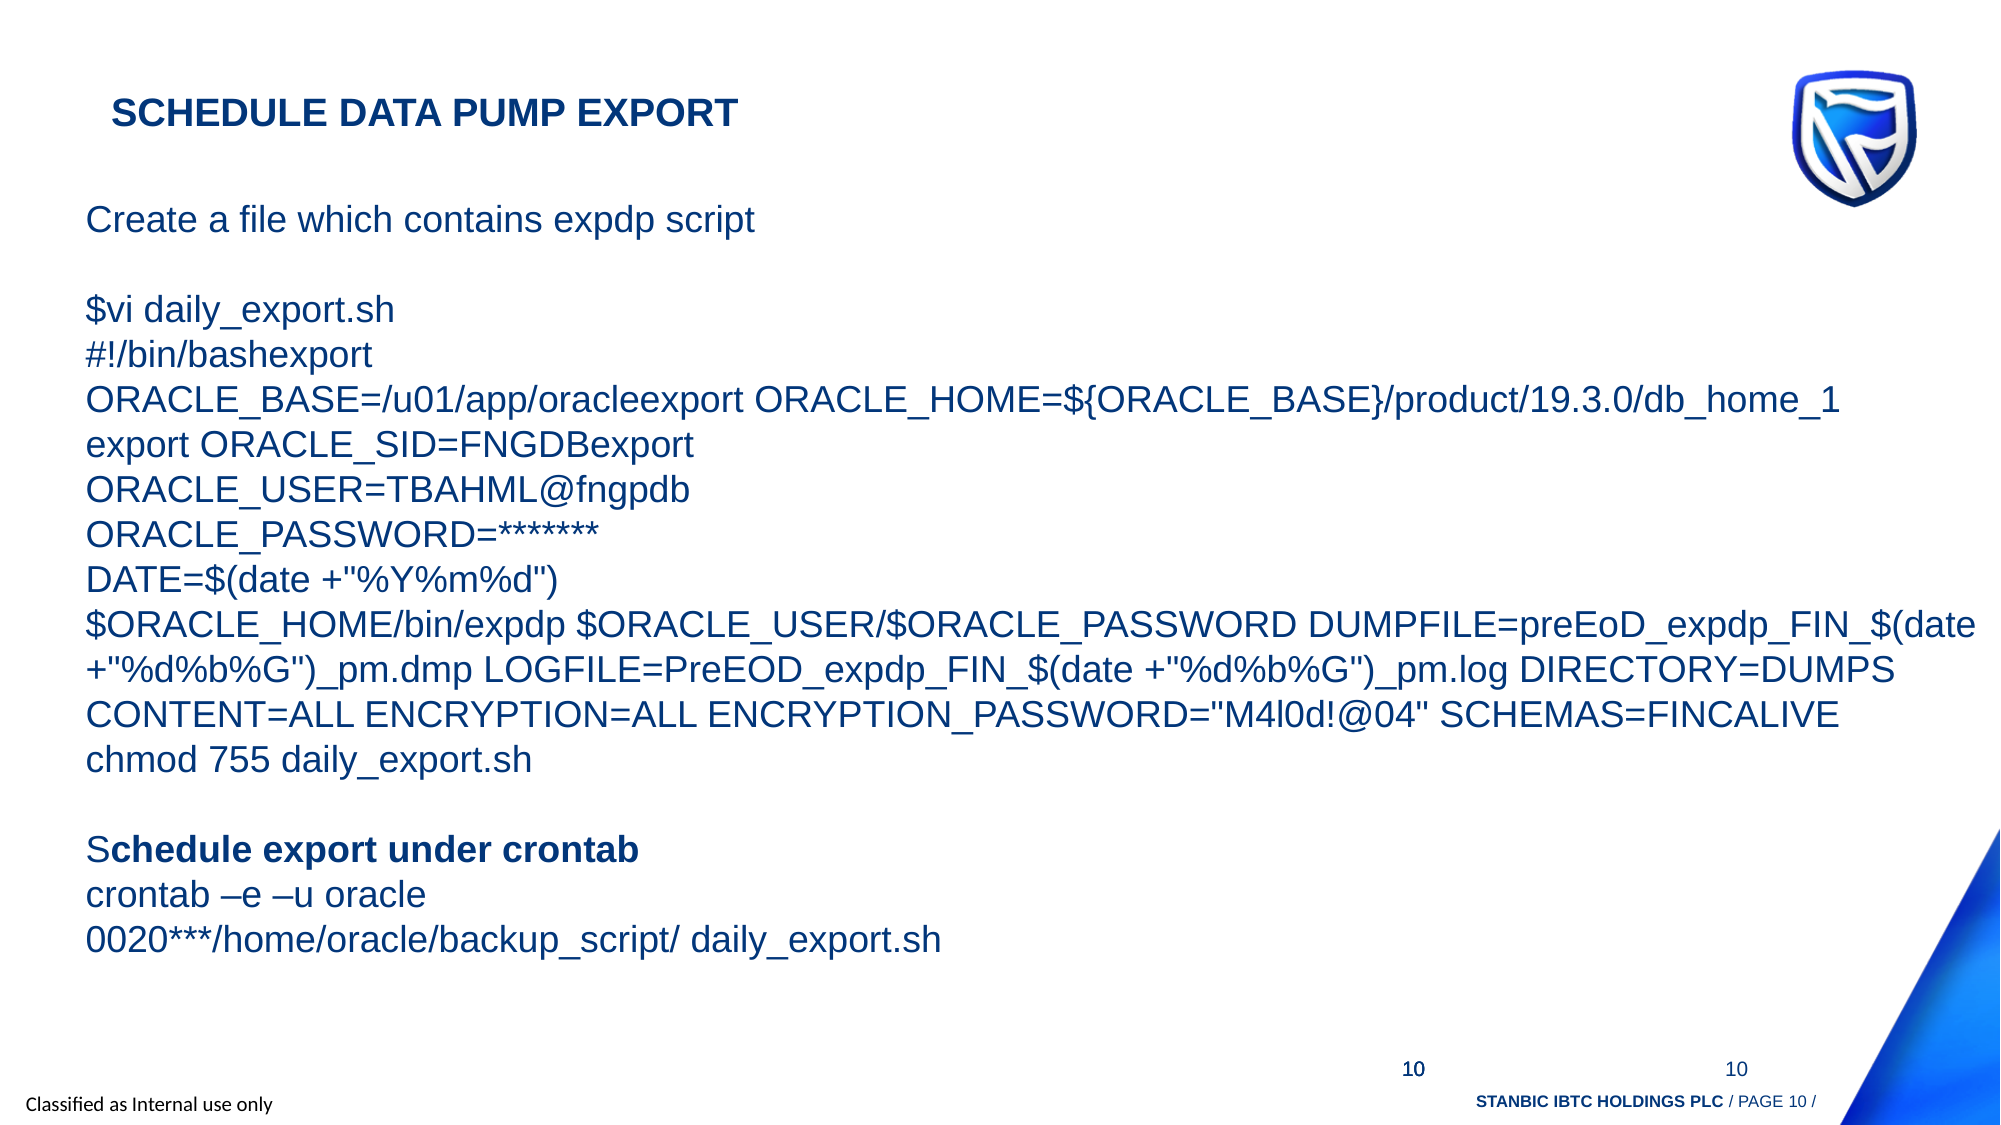

# Schedule Data Pump Export
Create a file which contains expdp script

$vi daily_export.sh
#!/bin/bashexport
ORACLE_BASE=/u01/app/oracleexport ORACLE_HOME=${ORACLE_BASE}/product/19.3.0/db_home_1
export ORACLE_SID=FNGDBexport
ORACLE_USER=TBAHML@fngpdb
ORACLE_PASSWORD=*******
DATE=$(date +"%Y%m%d")
$ORACLE_HOME/bin/expdp $ORACLE_USER/$ORACLE_PASSWORD DUMPFILE=preEoD_expdp_FIN_$(date +"%d%b%G")_pm.dmp LOGFILE=PreEOD_expdp_FIN_$(date +"%d%b%G")_pm.log DIRECTORY=DUMPS CONTENT=ALL ENCRYPTION=ALL ENCRYPTION_PASSWORD="M4l0d!@04" SCHEMAS=FINCALIVE
chmod 755 daily_export.sh

Schedule export under crontab
crontab –e –u oracle
0020***/home/oracle/backup_script/ daily_export.sh